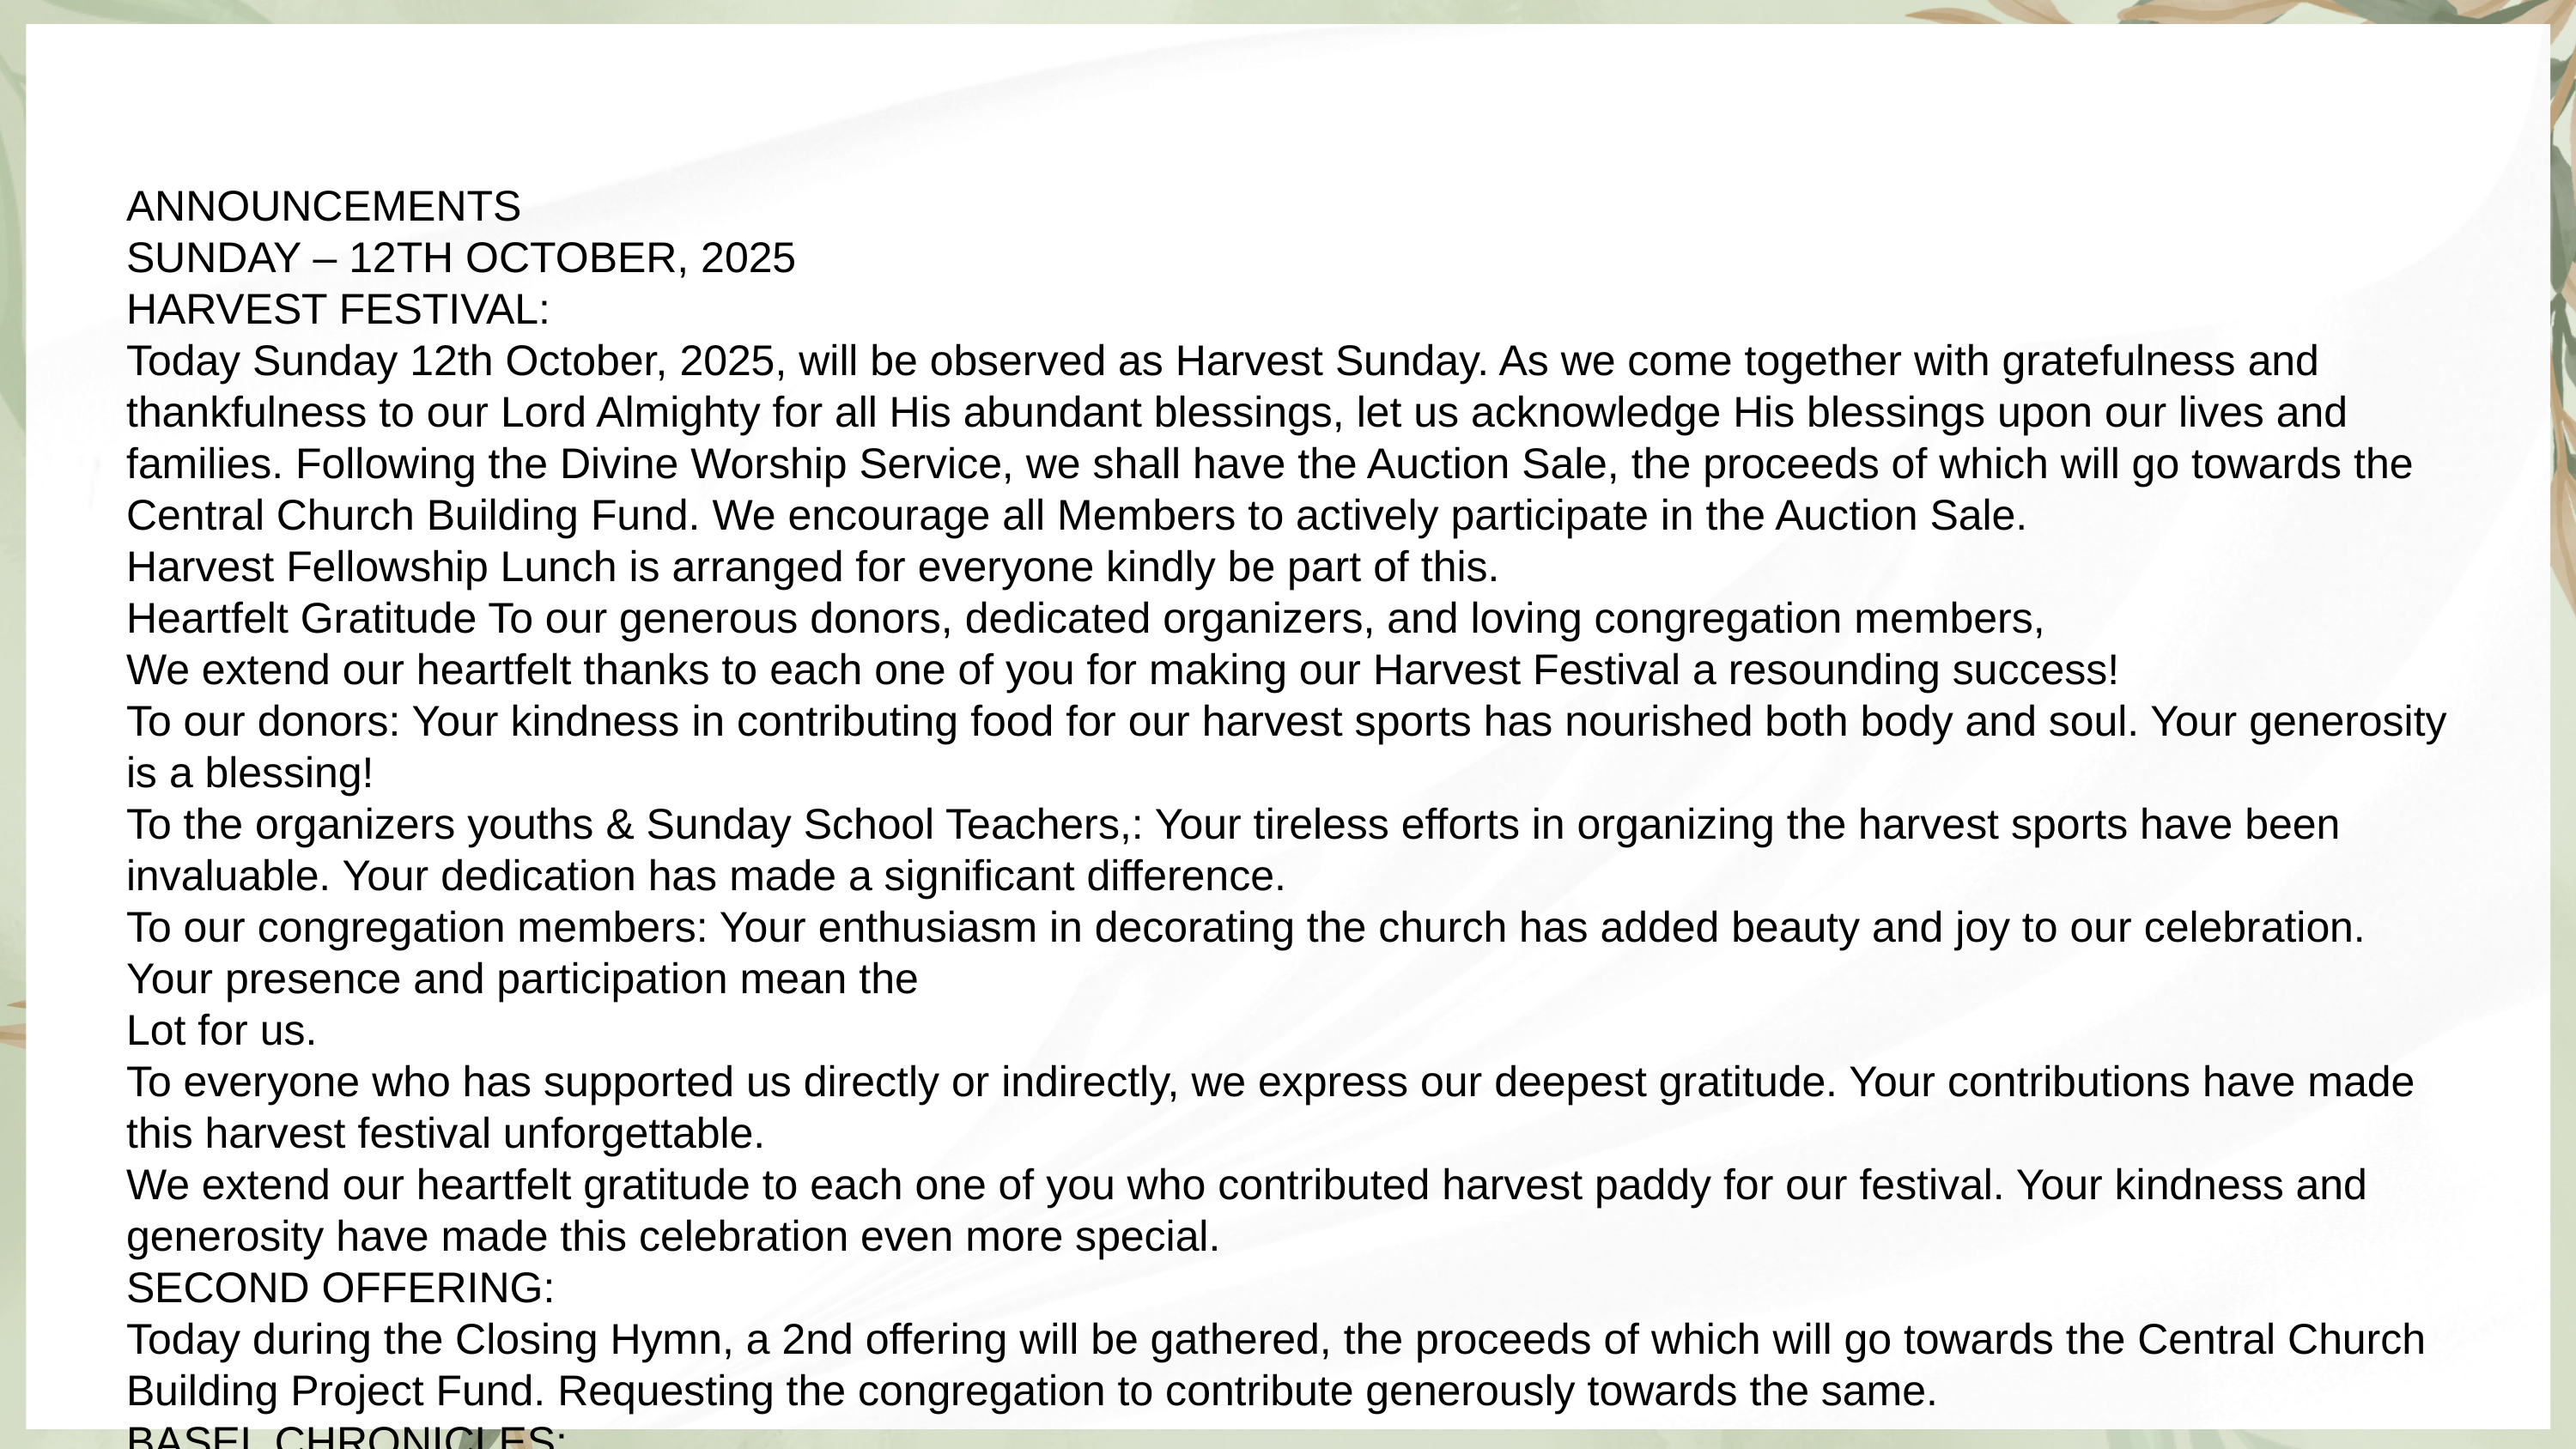

ANNOUNCEMENTS
SUNDAY – 12TH OCTOBER, 2025
HARVEST FESTIVAL:
Today Sunday 12th October, 2025, will be observed as Harvest Sunday. As we come together with gratefulness and thankfulness to our Lord Almighty for all His abundant blessings, let us acknowledge His blessings upon our lives and families. Following the Divine Worship Service, we shall have the Auction Sale, the proceeds of which will go towards the Central Church Building Fund. We encourage all Members to actively participate in the Auction Sale.
Harvest Fellowship Lunch is arranged for everyone kindly be part of this.
Heartfelt Gratitude To our generous donors, dedicated organizers, and loving congregation members,
We extend our heartfelt thanks to each one of you for making our Harvest Festival a resounding success!
To our donors: Your kindness in contributing food for our harvest sports has nourished both body and soul. Your generosity is a blessing!
To the organizers youths & Sunday School Teachers,: Your tireless efforts in organizing the harvest sports have been invaluable. Your dedication has made a significant difference.
To our congregation members: Your enthusiasm in decorating the church has added beauty and joy to our celebration. Your presence and participation mean the
Lot for us.
To everyone who has supported us directly or indirectly, we express our deepest gratitude. Your contributions have made this harvest festival unforgettable.
We extend our heartfelt gratitude to each one of you who contributed harvest paddy for our festival. Your kindness and generosity have made this celebration even more special.
SECOND OFFERING:
Today during the Closing Hymn, a 2nd offering will be gathered, the proceeds of which will go towards the Central Church Building Project Fund. Requesting the congregation to contribute generously towards the same.
BASEL CHRONICLES:
The U.B.M. Church Council Literature Department is glad to announce the release of the Digital Magazine “Basel Chronicles” on the Theme - “Wonderful Harvest” Encouraging members to read the same and be blessed. We thank the entire team of Editors, Designers and those who have contributed with the Articles and also the donors. Thank you once again and looking forward for your support in future also. The soft copy of the magazine will be shared on the respective church WhatsApp Groups as well as the Edition can be accessed on our U.B.M. Website after the service.
CONCERT 2025:
Dear Members, join us for the Concert for a cause ‘Voices of Hope,’ on Saturday, 25th October 2025 at 5:00 p.m. at Mahakavi Kalidas Natya Mandir, Mulund, for a special evening of music and inspiration presented by the U.B.M. Church Council. Enjoy powerful performances by the U.B.M. Central Choir, hear Bro. Johny Lever share God’s Word, and be blessed by world-renowned artists — Mr. Naveen Kumar on flute, Mr. Daniel Dias on harp, and the talented guitar duo Mr. John Timothy & Mr. Ozwald Maben. All proceeds will support the children of Appapada Balwadi and a new multi-Purpose Centre for women’s skill development and education. Tickets are available on BookMyShow — the QR code is shared in our WhatsApp groups. For donations or booking assistance, please contact your local Pastor. Come, be a part of this evening of hope, music, and transformation!
CONFIRMATION 2025:
Following are the details of the Confirmation to be held in the U.B.M. Churches this year. A total of 22 Children will be getting confirmed this year:
9th November, 2025 	– Ambernath (5 Children); Malad (2 Children);
Mira-Road (1 Child); Navi-Mumbai (5 Children)
16th November, 2025 	– Chembur (1 Child) & Dombivili (2 Children)
Kurla (2 Children); Vasai (1 Child); Vikhroli (1 Child)
23rd November, 2025 – Byculla (2 Children)
No Confirmation Children In: Bhandup, Marol & Thane.
We request the congregation to pray for all the 22 Children across our Churches.
MISSION TRIP:
The U.B.M. Church Central Youth Committee invites youths to join a Mission Trip to the I.E.M. Mission Field, Saputara (Gujarat) from 17th October (night) to 20th October (morning). Each church can send 3 passionate youths, with a registration fee of ₹500 per person. This trip promises fellowship, faith, ministerial exposure and spiritual growth on the mission field. Interested youths are requested to contact their Local Church Pastor at the earliest. Let’s journey together as we share God’s word to the unreached!
CONFIRMATION RETREAT:
The Confirmation Children’s Retreat will be held on Saturday, 1st November, 2025, from 08:30 a.m. to 3:30 p.m. at the U.B.M. Christa Preethi Church, Bhandup. Rev. Jeremiah Amos, will be the Resource person for this Retreat. All children getting confirmed this year are to compulsorily attend the Retreat.
PRE-MARITAL COUNSELLING:
The U.B.M. Church Council has organized a Pre-Marital Counselling Seminar, which will be held this coming Saturday, 18th October, 2025 at the U.B.M. Christa Aaradhana Church, Vikhroli, from 08:30 a.m. to 04:30 p.m. The Resource Persons will be Pas. Warren Christian. The Seminar will be conducted for Members who are getting married or even eligible Bachelors and Spinsters. The Google Registration Form will be circulated in the Church Groups.
MARRIAGE BANN ANNOUNCEMENT:
I publish the Banns of marriage between Mr. Joel Nelson Soans s/o Mr. James Vincent Soans & Mrs. Nancy Sahadevi Soans, members of U.B.M. Christa Aaradhana Church, Vikhroli with Miss. Shikha Saka d/o Mr. Srinivasrao Saka & Mrs. Varalakshmi Saka members of the New Life Fellowship Church, Nerul. This is the announcement of the First Bann.
These Christian persons are hereby commended to the prayers of the Congregation. May they receive grace rightly to enter into the state of Holy Matrimony, to live in it as becometh Christians, and finally to obtain everlasting salvation. If any of you know cause or just impediment, why these two persons should not be joined together in Holy Matrimony, you are to declare it in time, or afterwards to abstain from protesting against the Marriage. May God who has Himself ordained the state of Matrimony, give to these betrothed persons His grace and blessing upon what they have purposed in their hearts, for Christ’s sake. Amen.
REFRESHMENTS:
Refreshments have been arranged by one of our church family members. We thank the family. May God bless them.  Kindly be part of this.
DEATH:
a.	We regret to inform the sad demise of Mr. Owen Leander Amanna, aged 66 years, who went to be with the Lord on Thursday 9th October, 2025and who was the member of the U.B.M. Bethel Church, Ambernath.
We request the congregation to pray for the bereaving family and may God grant them His peace and comfort that passeth all human understanding.
Birthday: